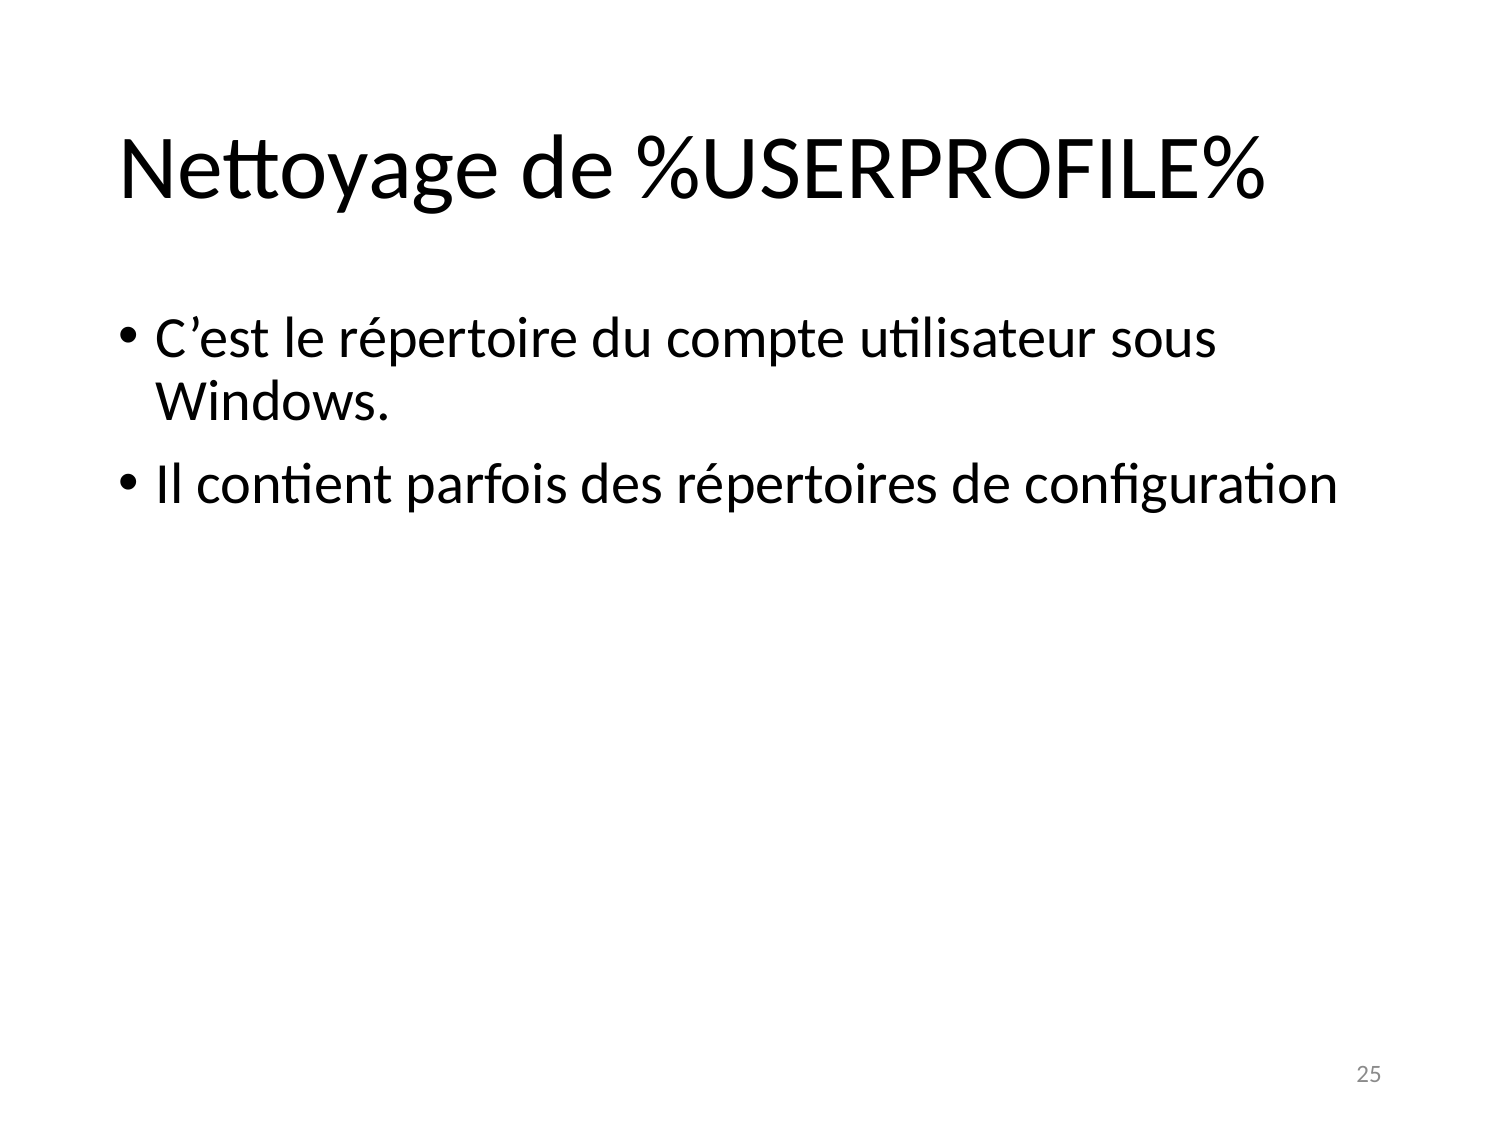

# Nettoyage de %USERPROFILE%
C’est le répertoire du compte utilisateur sous Windows.
Il contient parfois des répertoires de configuration
25